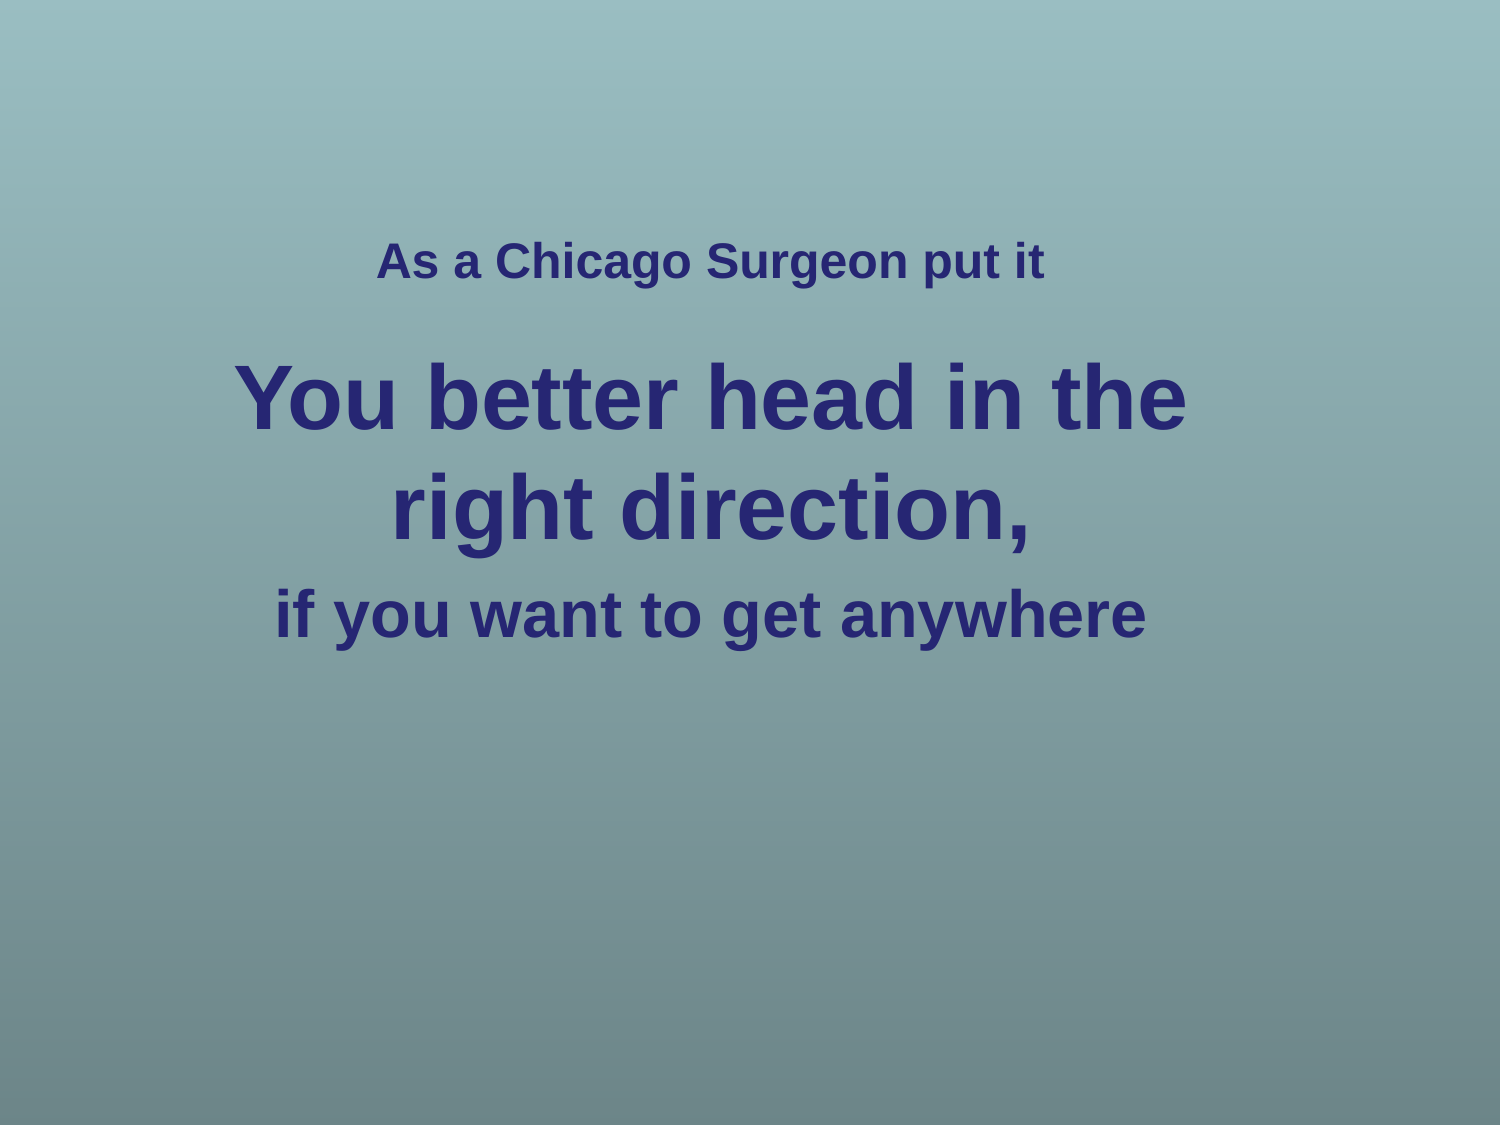

# As a Chicago Surgeon put it
You better head in the right direction,
if you want to get anywhere